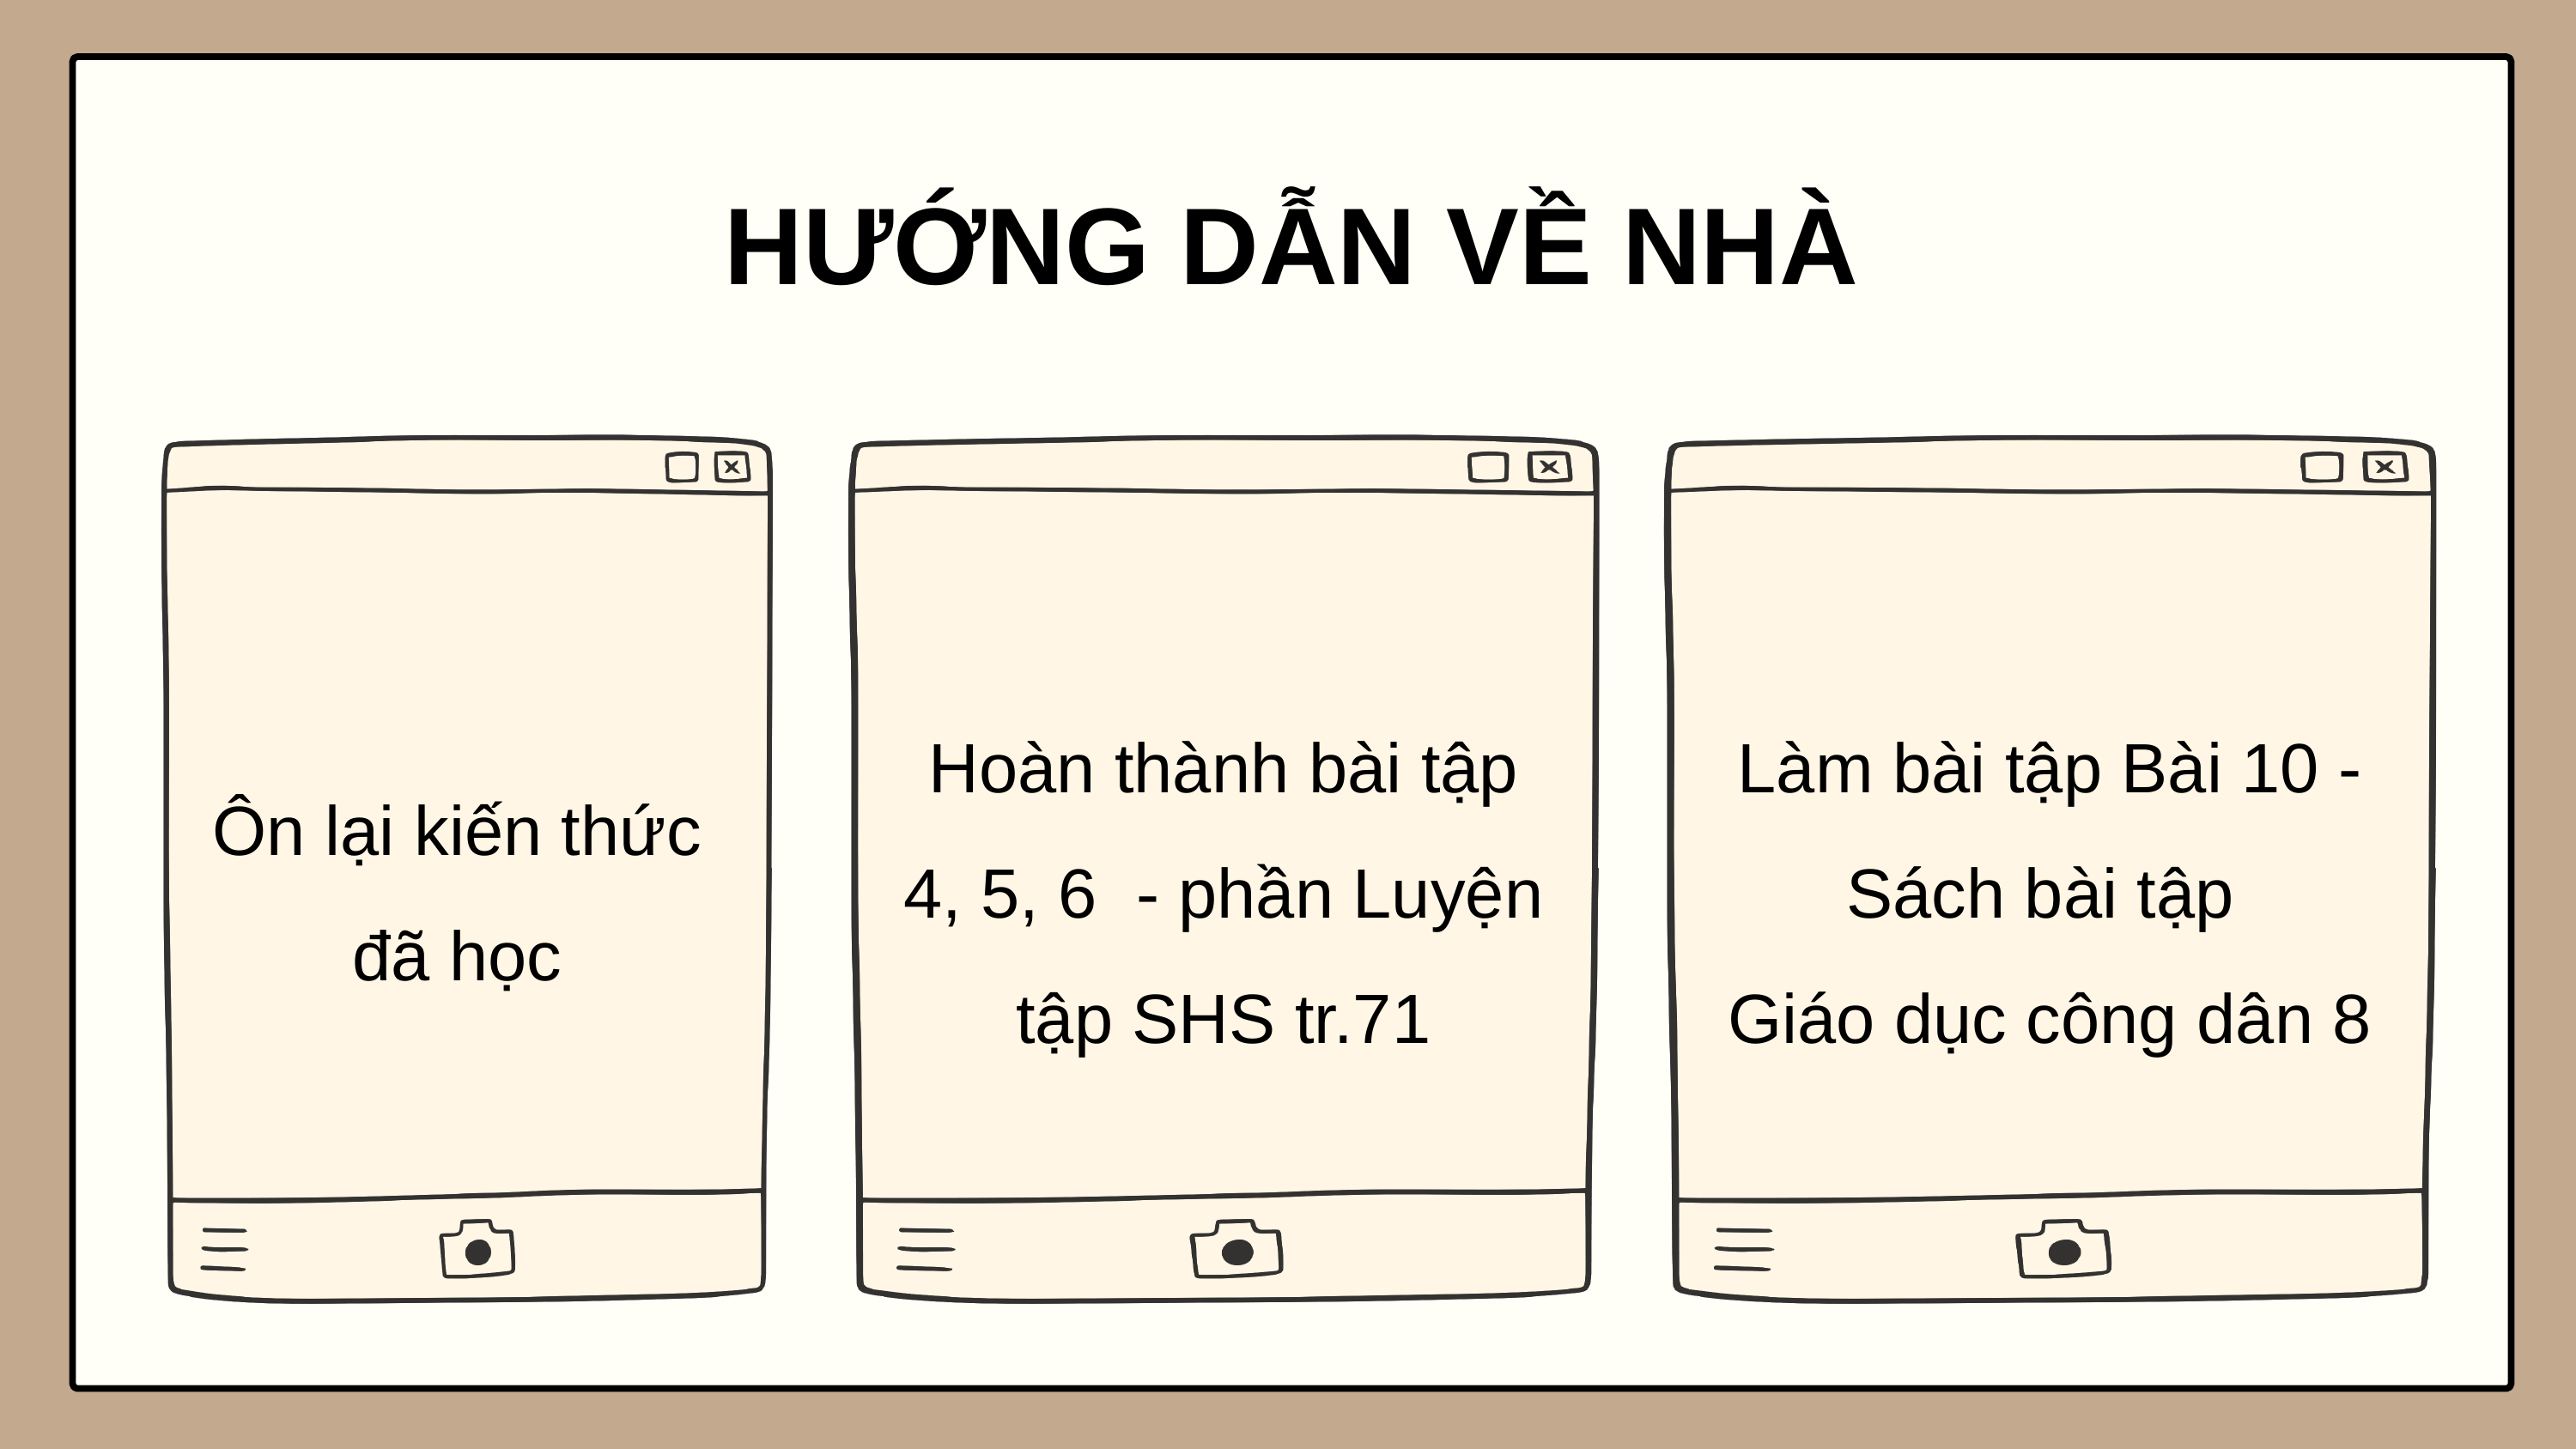

HƯỚNG DẪN VỀ NHÀ

Hoàn thành bài tập 4, 5, 6  - phần Luyện tập SHS tr.71
Làm bài tập Bài 10 - Sách bài tập
Giáo dục công dân 8
Ôn lại kiến thức
đã học